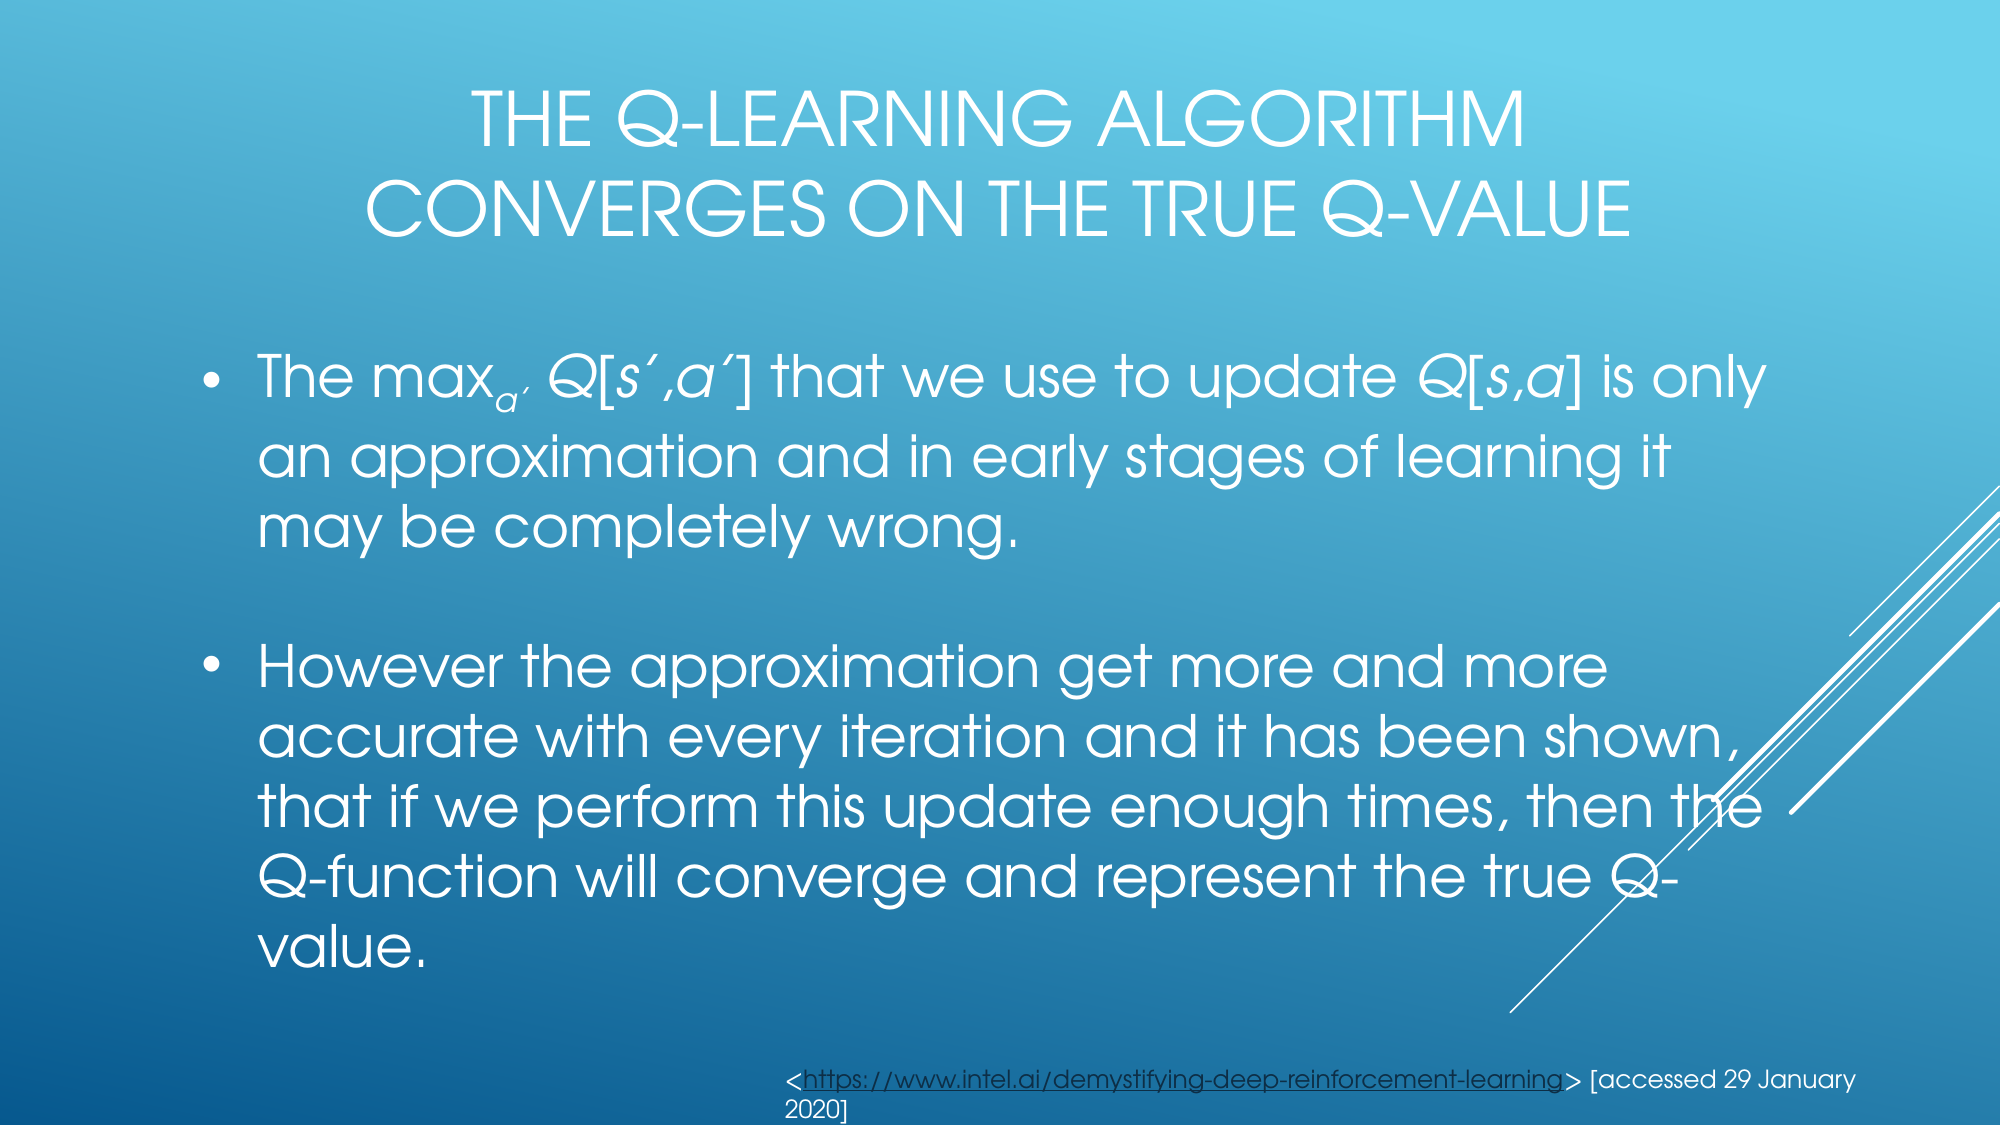

# The Q-Learning Algorithm Converges on the True q-value
The maxa’ Q[s’,a’] that we use to update Q[s,a] is only an approximation and in early stages of learning it may be completely wrong.

However the approximation get more and more accurate with every iteration and it has been shown, that if we perform this update enough times, then the Q-function will converge and represent the true Q-value.
<https://www.intel.ai/demystifying-deep-reinforcement-learning> [accessed 29 January 2020]